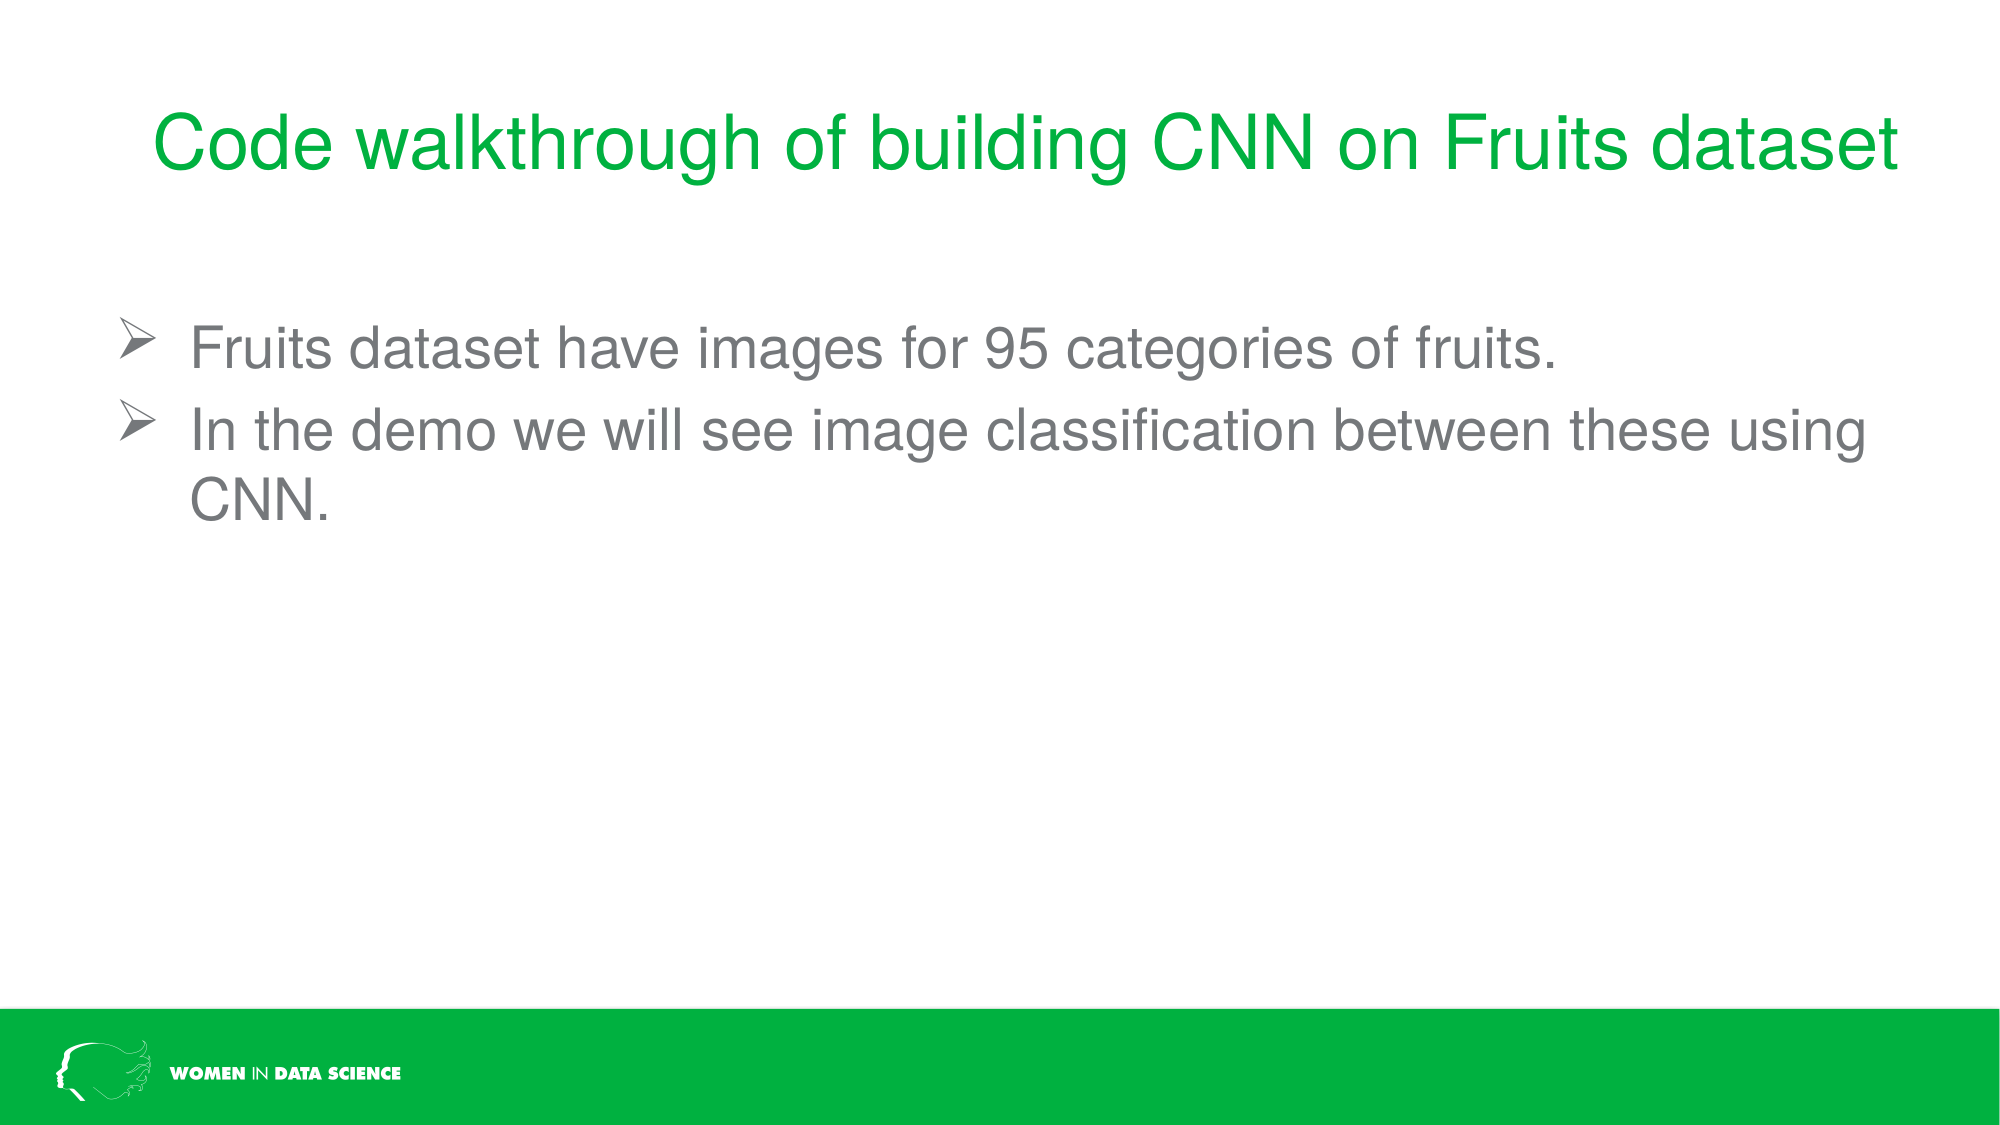

# Code walkthrough of building CNN on Fruits dataset
Fruits dataset have images for 95 categories of fruits.
In the demo we will see image classification between these using CNN.